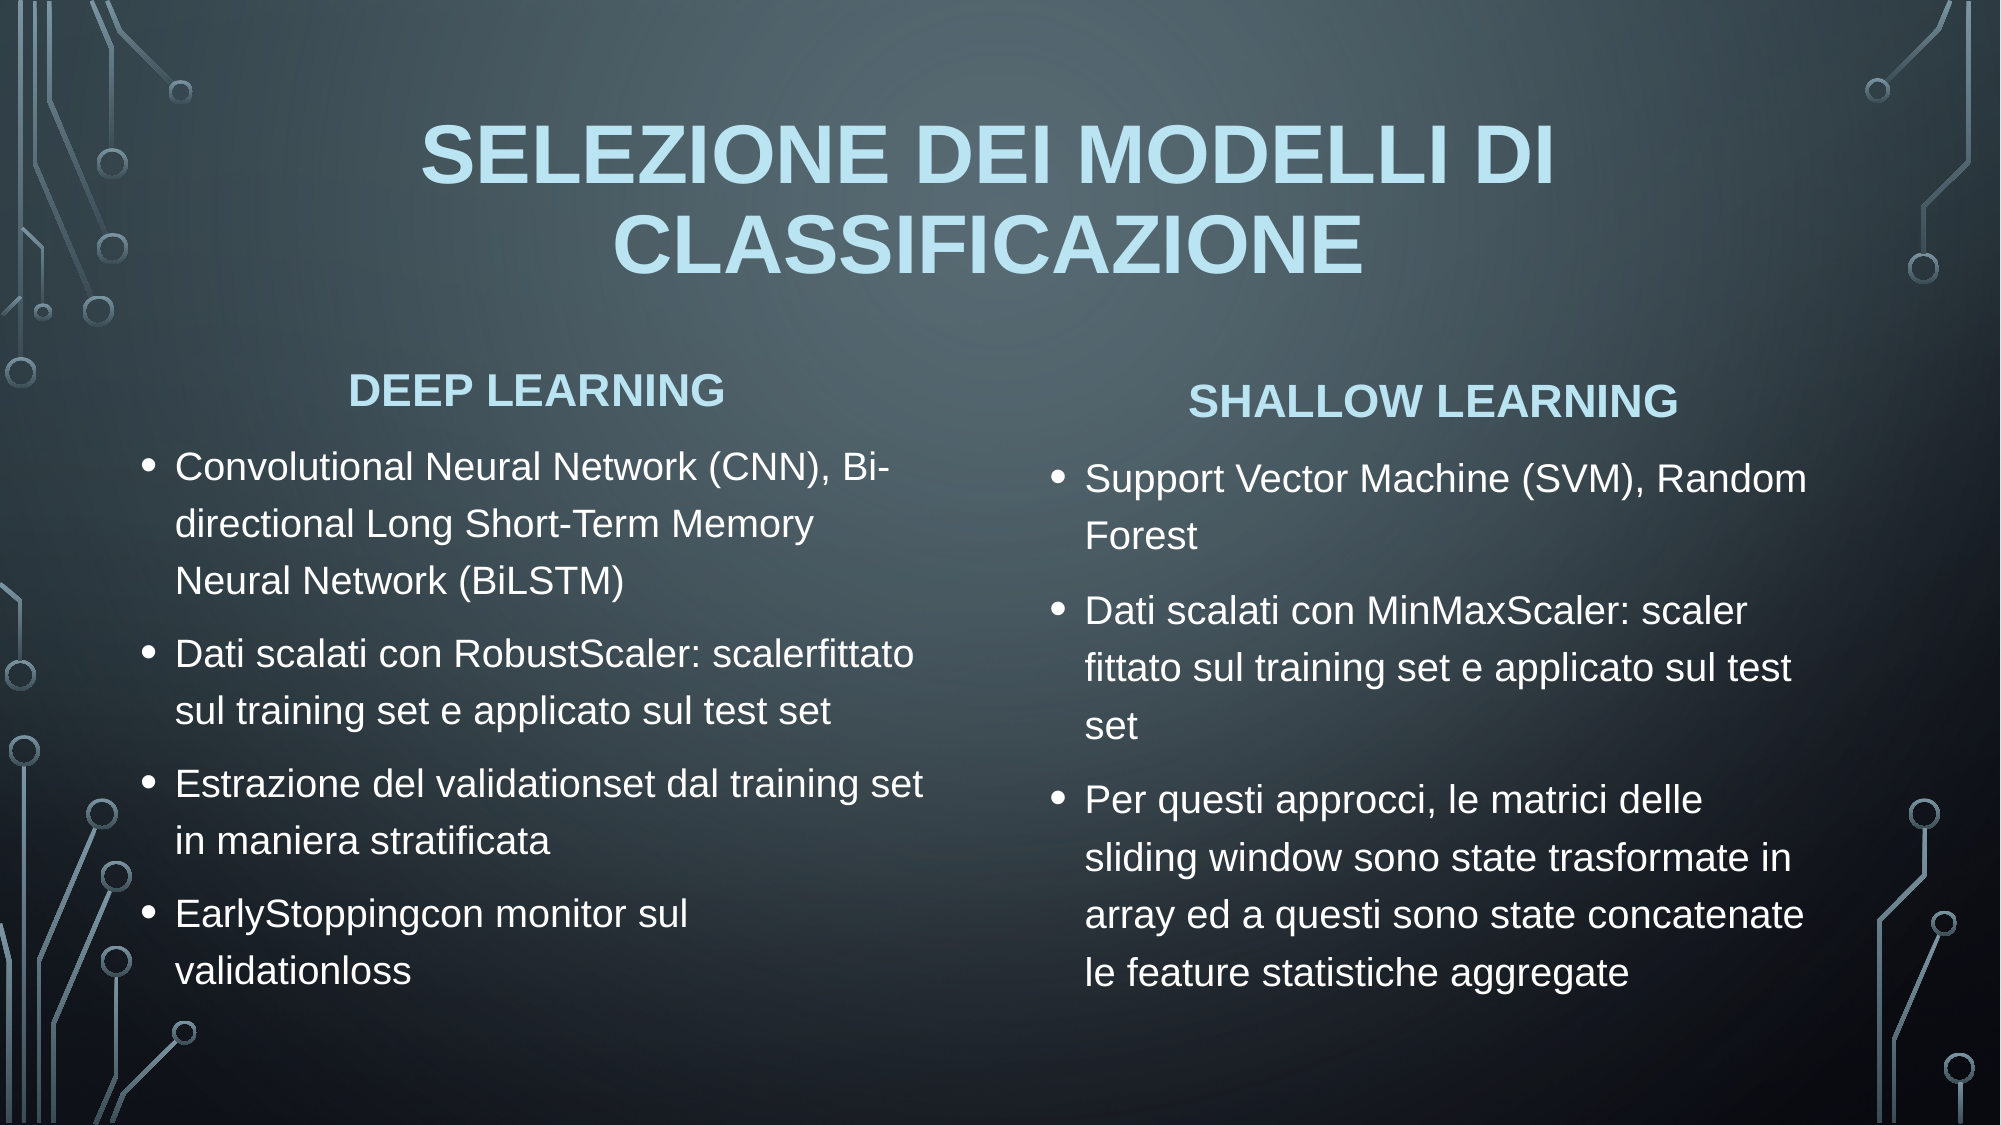

# Selezione dei modelli di classificazione

DEEP LEARNING
Convolutional Neural Network (CNN), Bi-directional Long Short-Term Memory Neural Network (BiLSTM)
Dati scalati con RobustScaler: scalerfittato sul training set e applicato sul test set
Estrazione del validationset dal training set in maniera stratificata
EarlyStoppingcon monitor sul validationloss

SHALLOW LEARNING
Support Vector Machine (SVM), Random Forest
Dati scalati con MinMaxScaler: scaler fittato sul training set e applicato sul test set
Per questi approcci, le matrici delle sliding window sono state trasformate in array ed a questi sono state concatenate le feature statistiche aggregate